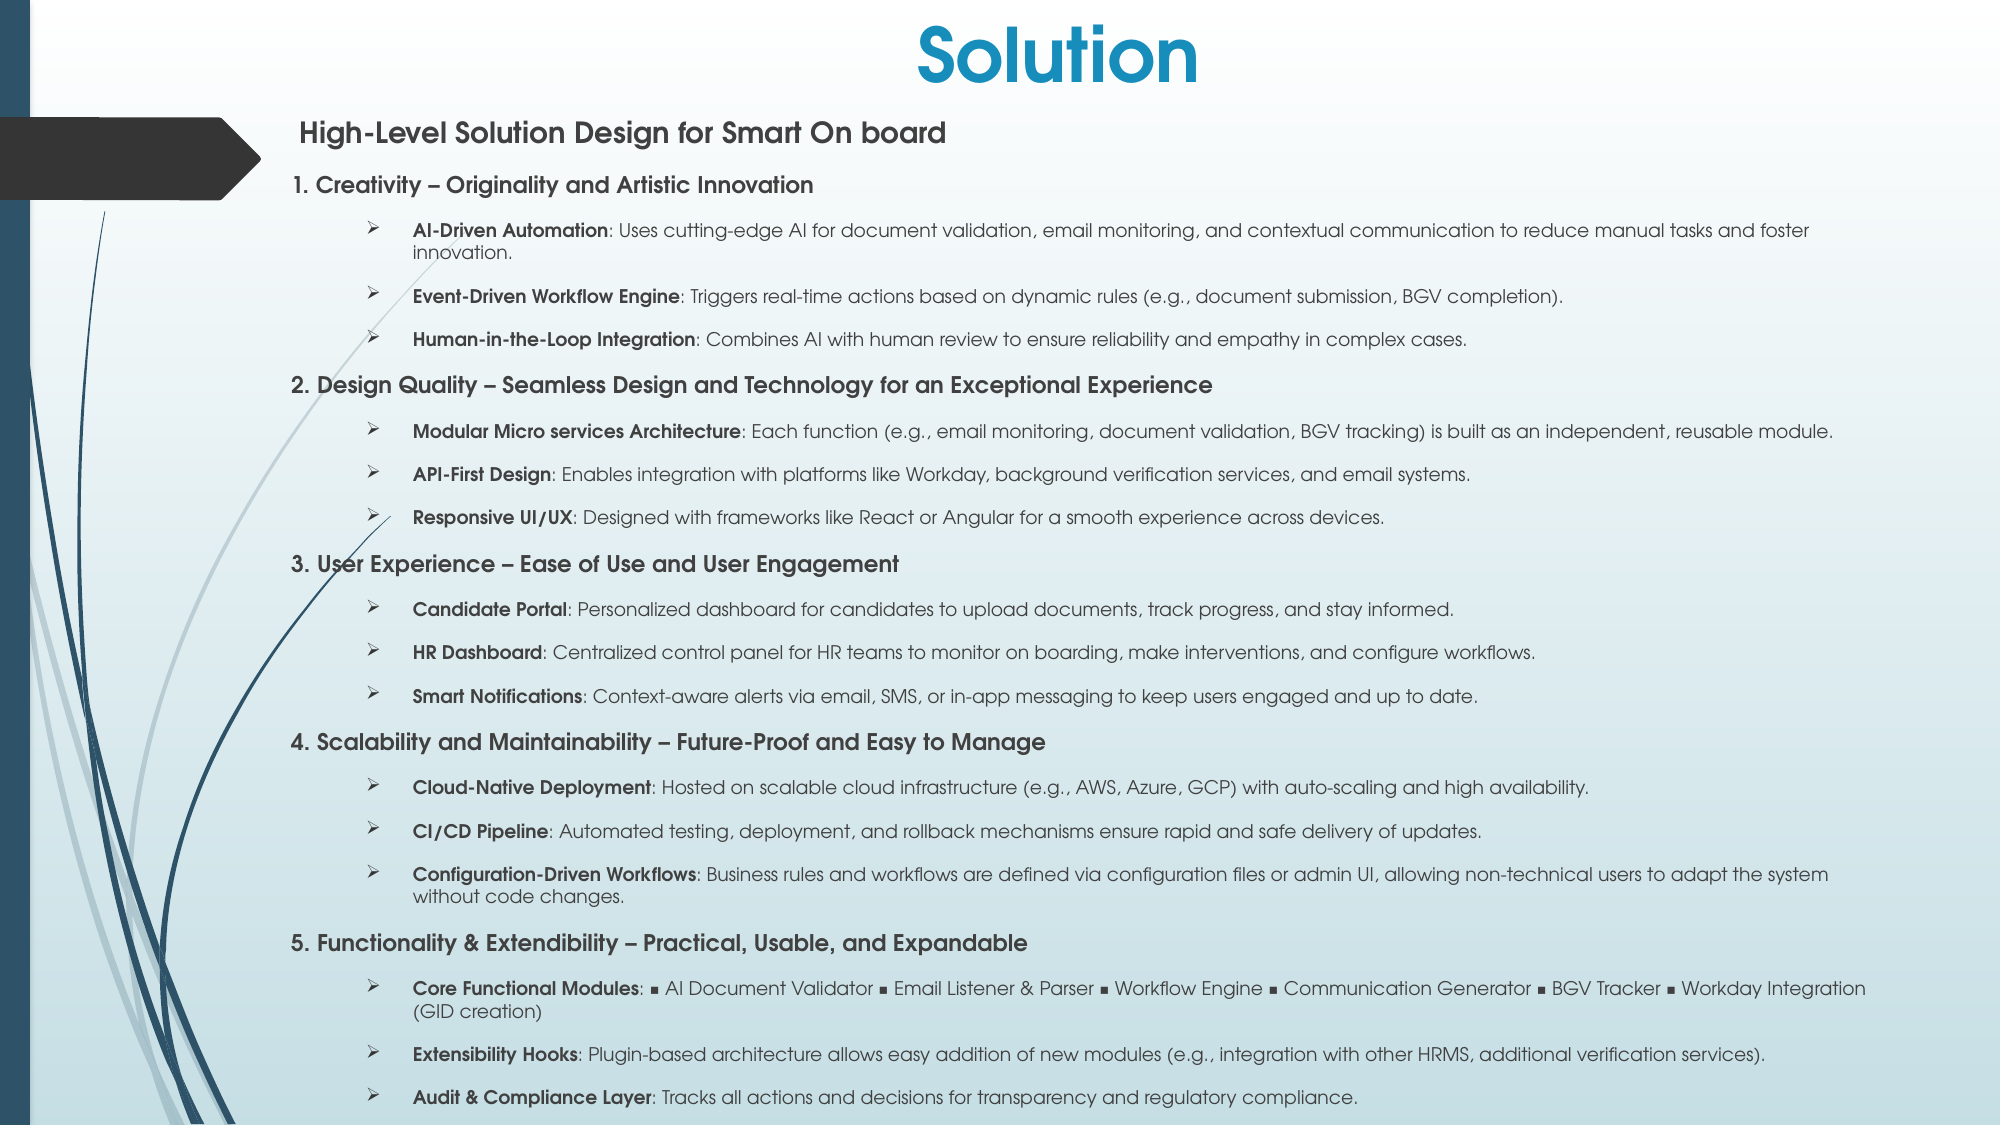

# Solution
 High-Level Solution Design for Smart On board
1. Creativity – Originality and Artistic Innovation
AI-Driven Automation: Uses cutting-edge AI for document validation, email monitoring, and contextual communication to reduce manual tasks and foster innovation.
Event-Driven Workflow Engine: Triggers real-time actions based on dynamic rules (e.g., document submission, BGV completion).
Human-in-the-Loop Integration: Combines AI with human review to ensure reliability and empathy in complex cases.
2. Design Quality – Seamless Design and Technology for an Exceptional Experience
Modular Micro services Architecture: Each function (e.g., email monitoring, document validation, BGV tracking) is built as an independent, reusable module.
API-First Design: Enables integration with platforms like Workday, background verification services, and email systems.
Responsive UI/UX: Designed with frameworks like React or Angular for a smooth experience across devices.
3. User Experience – Ease of Use and User Engagement
Candidate Portal: Personalized dashboard for candidates to upload documents, track progress, and stay informed.
HR Dashboard: Centralized control panel for HR teams to monitor on boarding, make interventions, and configure workflows.
Smart Notifications: Context-aware alerts via email, SMS, or in-app messaging to keep users engaged and up to date.
4. Scalability and Maintainability – Future-Proof and Easy to Manage
Cloud-Native Deployment: Hosted on scalable cloud infrastructure (e.g., AWS, Azure, GCP) with auto-scaling and high availability.
CI/CD Pipeline: Automated testing, deployment, and rollback mechanisms ensure rapid and safe delivery of updates.
Configuration-Driven Workflows: Business rules and workflows are defined via configuration files or admin UI, allowing non-technical users to adapt the system without code changes.
5. Functionality & Extendibility – Practical, Usable, and Expandable
Core Functional Modules: ▪ AI Document Validator ▪ Email Listener & Parser ▪ Workflow Engine ▪ Communication Generator ▪ BGV Tracker ▪ Workday Integration (GID creation)
Extensibility Hooks: Plugin-based architecture allows easy addition of new modules (e.g., integration with other HRMS, additional verification services).
Audit & Compliance Layer: Tracks all actions and decisions for transparency and regulatory compliance.